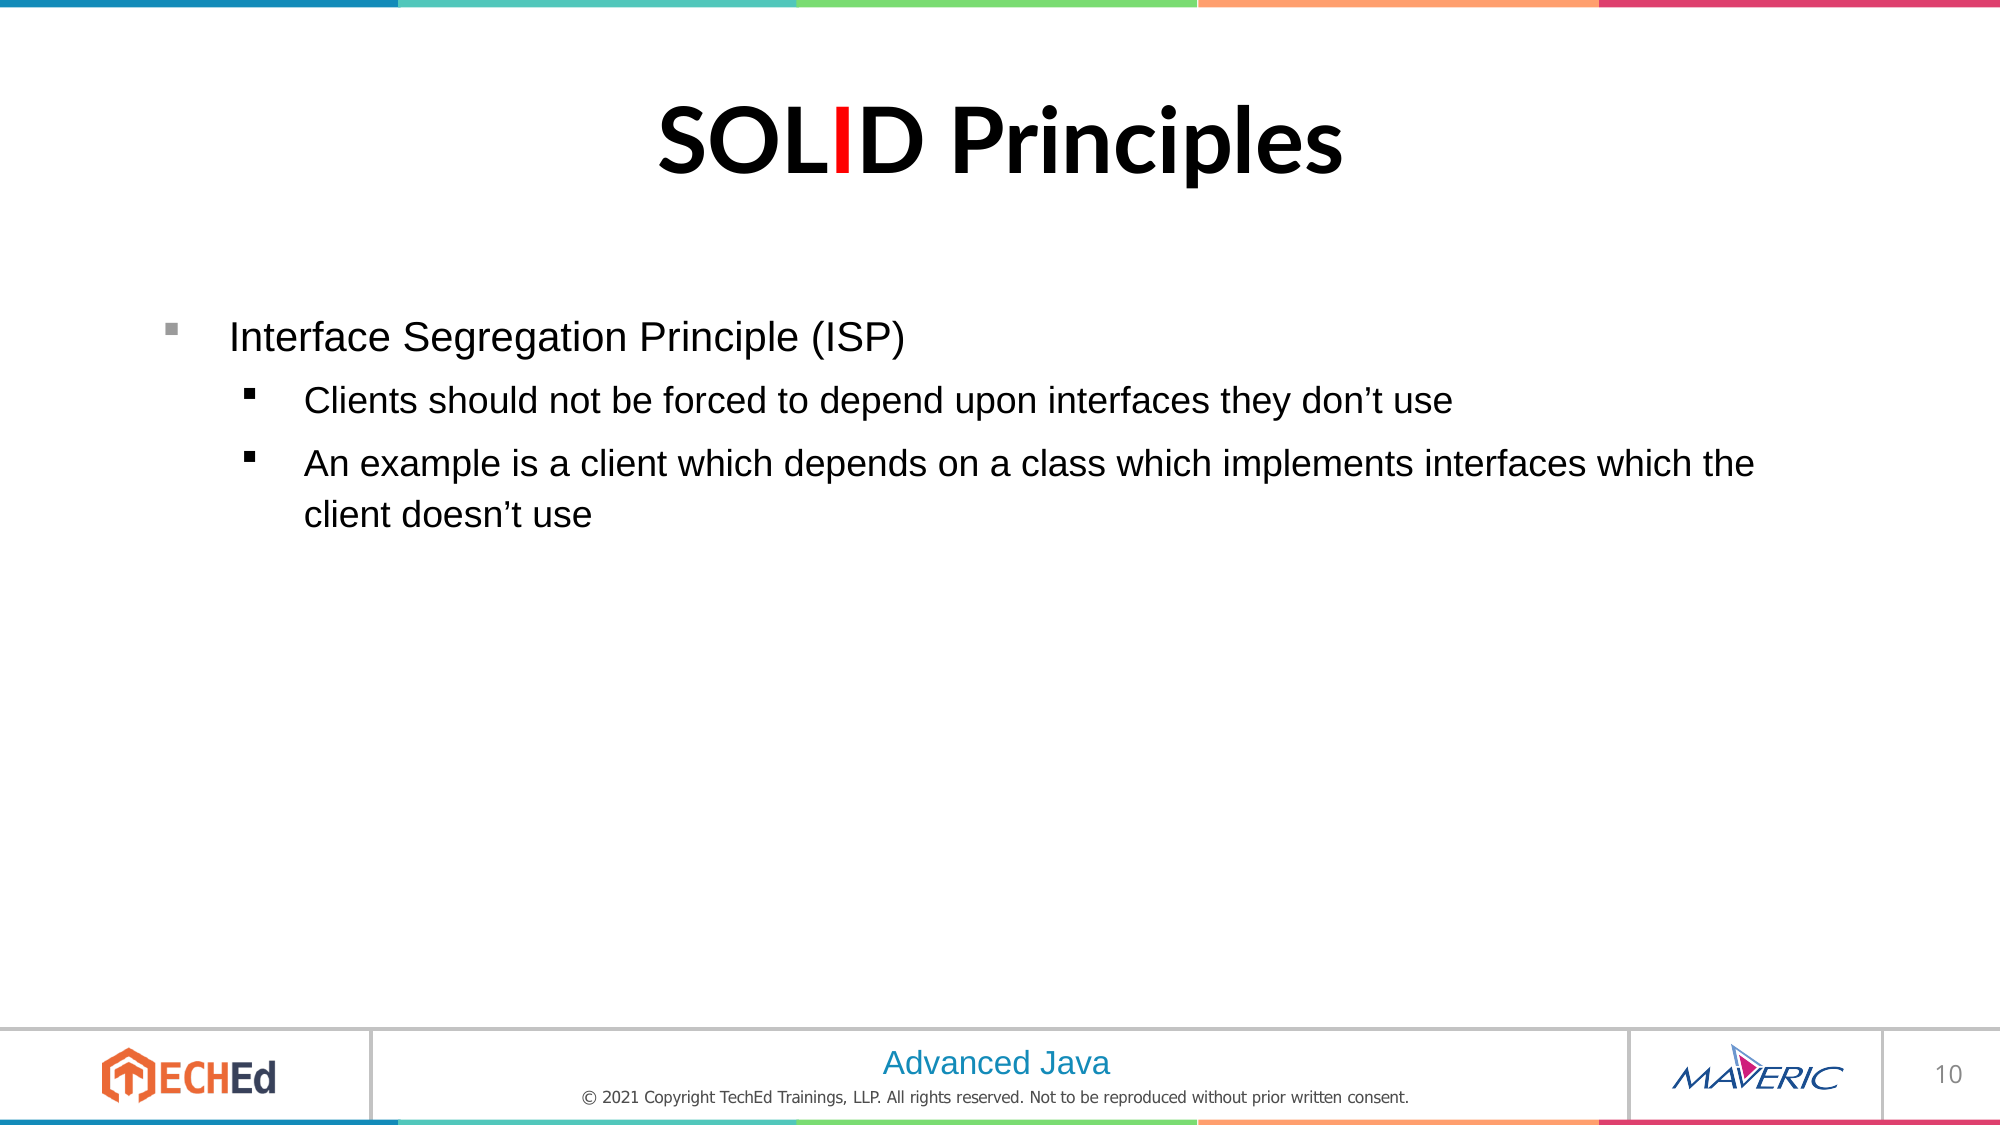

# SOLID Principles
Interface Segregation Principle (ISP)
Clients should not be forced to depend upon interfaces they don’t use
An example is a client which depends on a class which implements interfaces which the client doesn’t use